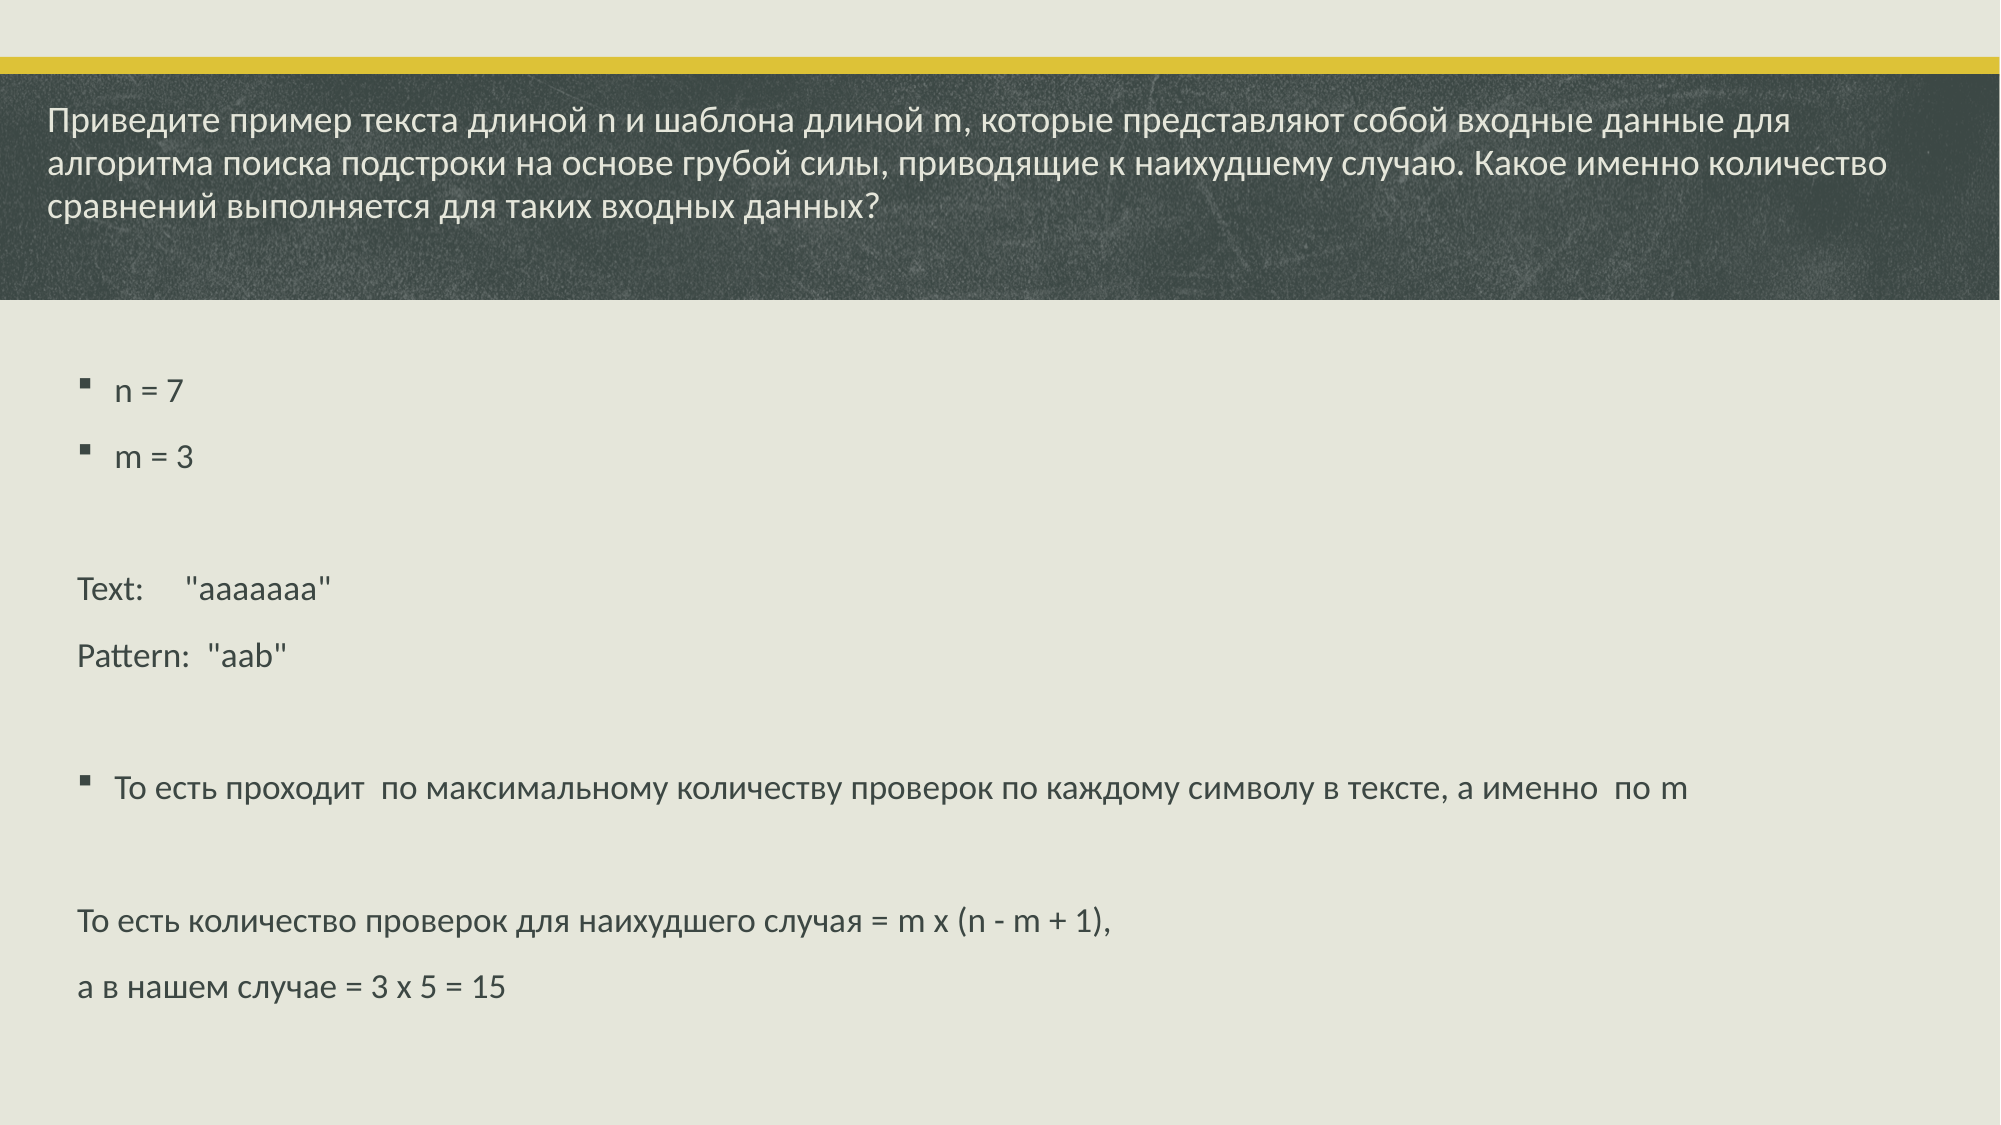

# Приведите пример текста длиной n и шаблона длиной m, которые представляют собой входные данные для алгоритма поиска подстроки на основе грубой силы, приводящие к наихудшему случаю. Какое именно количество сравнений выполняется для таких входных данных?
n = 7
m = 3

Text:     "aaaaaaa"
Pattern:  "aab"

То есть проходит  по максимальному количеству проверок по каждому символу в тексте, а именно  по m

То есть количество проверок для наихудшего случая = m x (n - m + 1),
а в нашем случае = 3 х 5 = 15